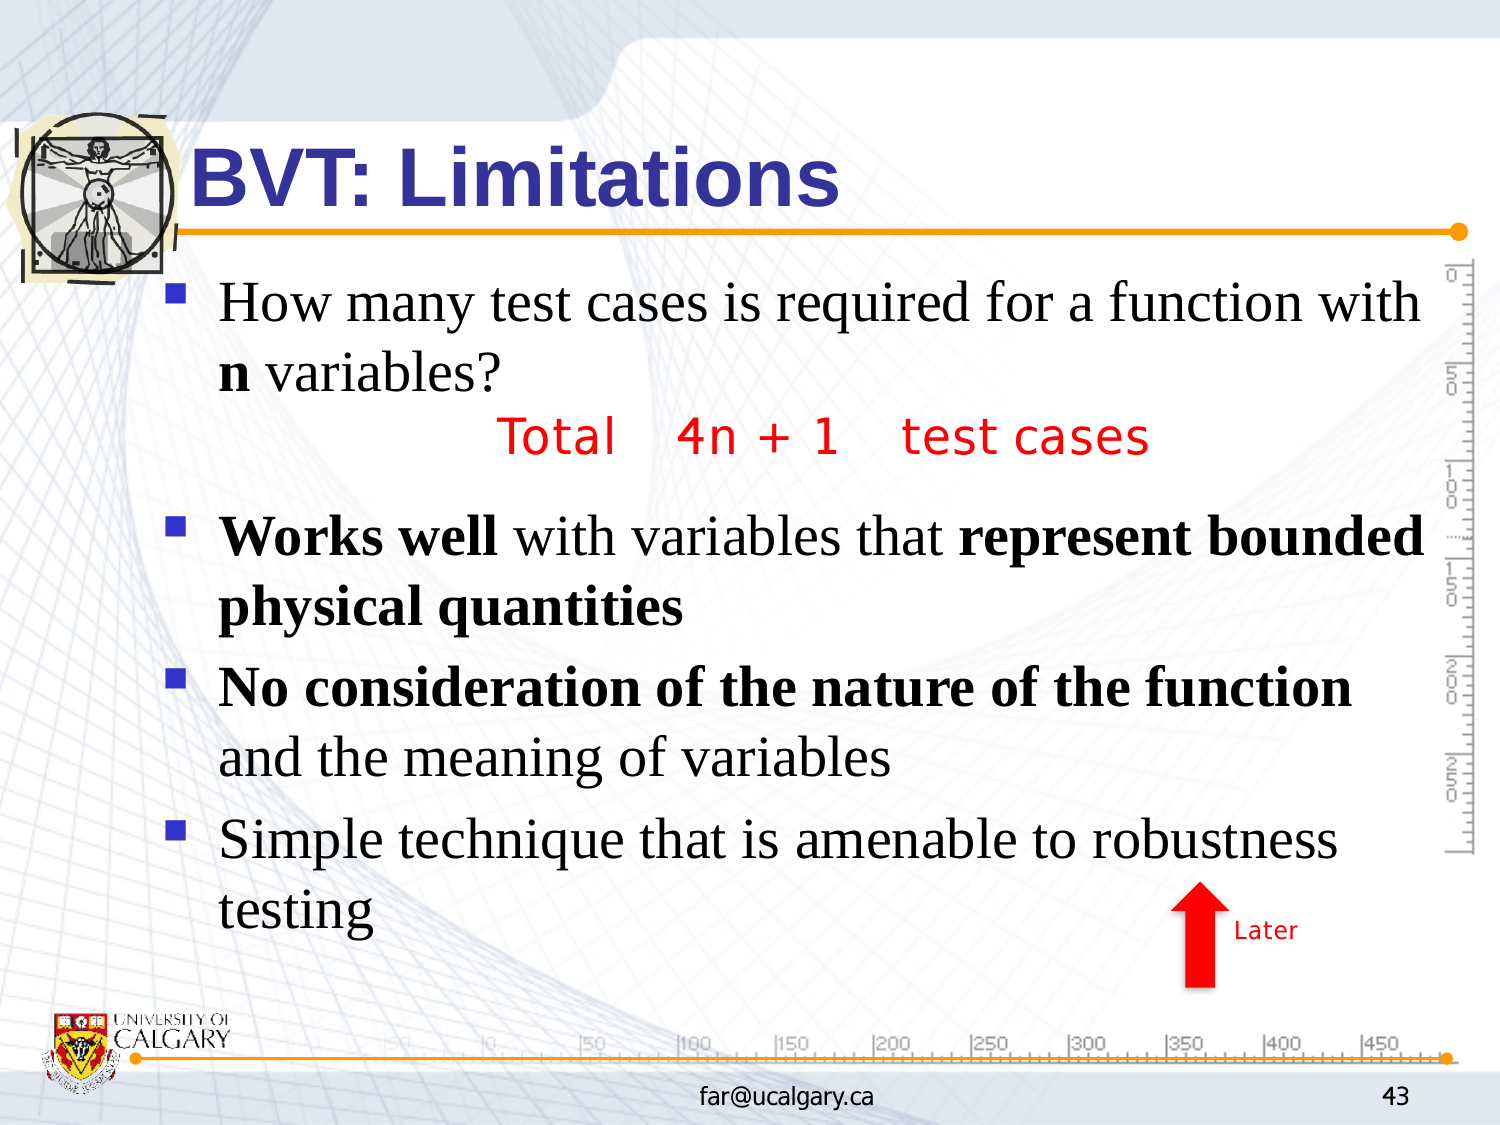

# BVT: Limitations
How many test cases is required for a function with n variables?

Works well with variables that represent bounded physical quantities
No consideration of the nature of the function and the meaning of variables
Simple technique that is amenable to robustness testing
Total    4n + 1    test cases

Later
far@ucalgary.ca
43